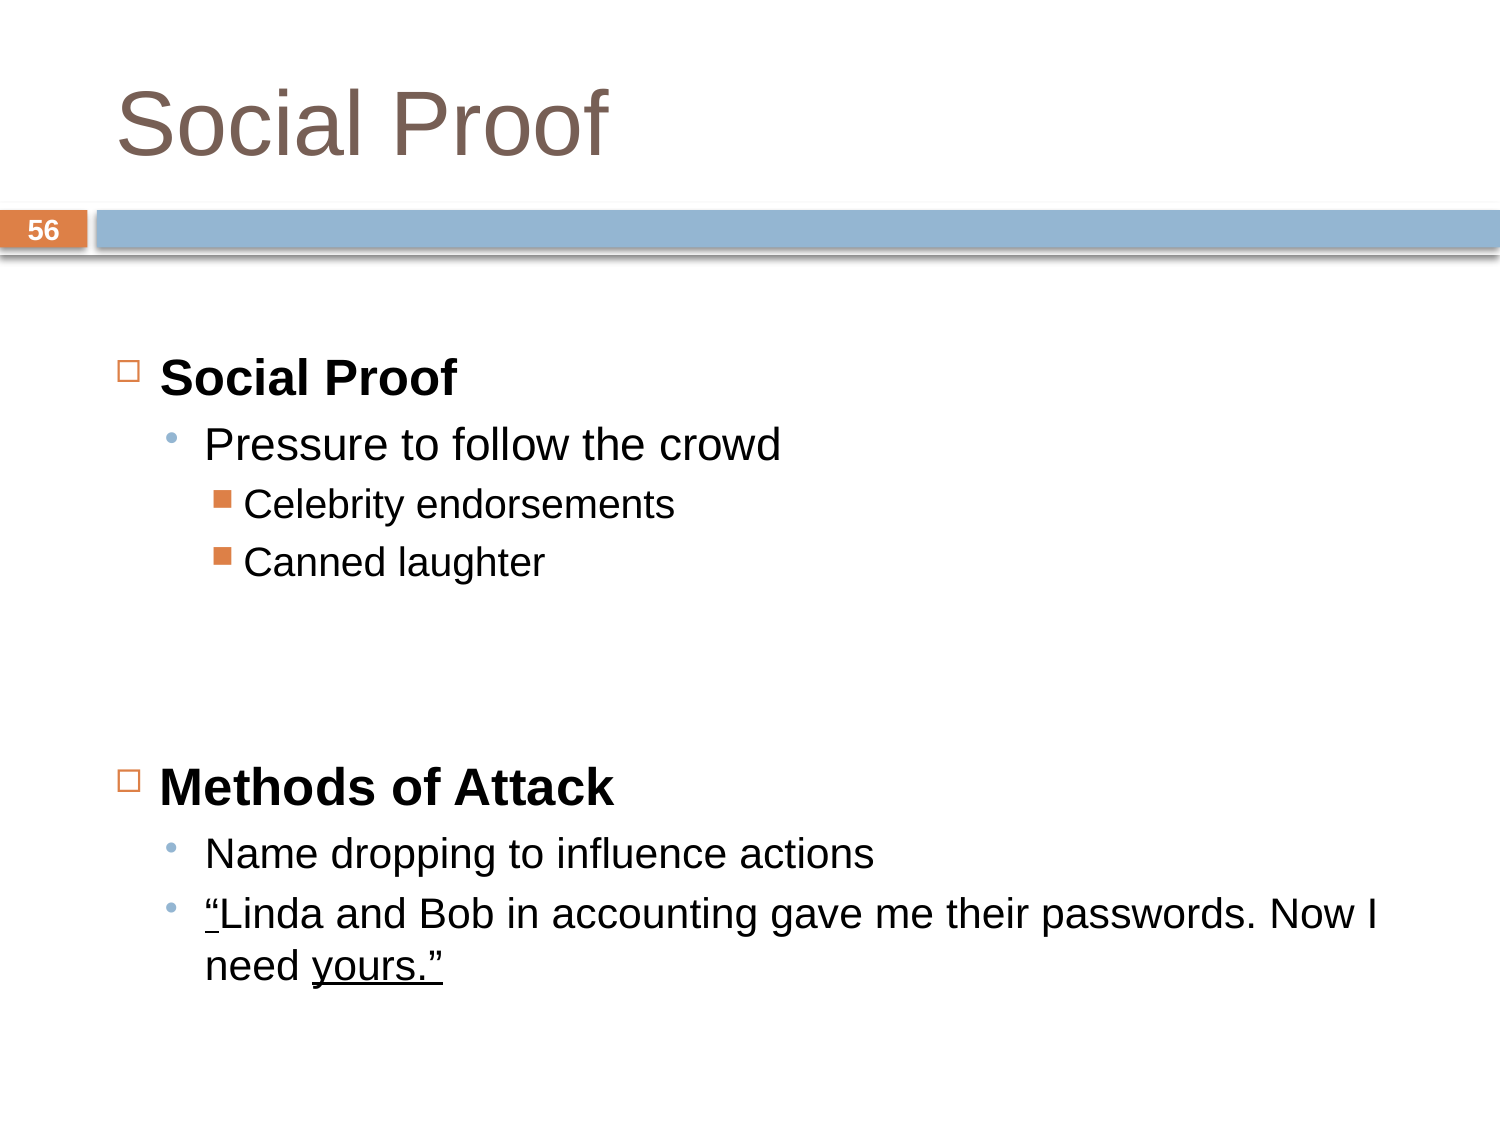

# Social Proof
56

Social Proof
Pressure to follow the crowd
Celebrity endorsements
Canned laughter

Methods of Attack
Name dropping to influence actions
“Linda and Bob in accounting gave me their passwords. Now I need yours.”